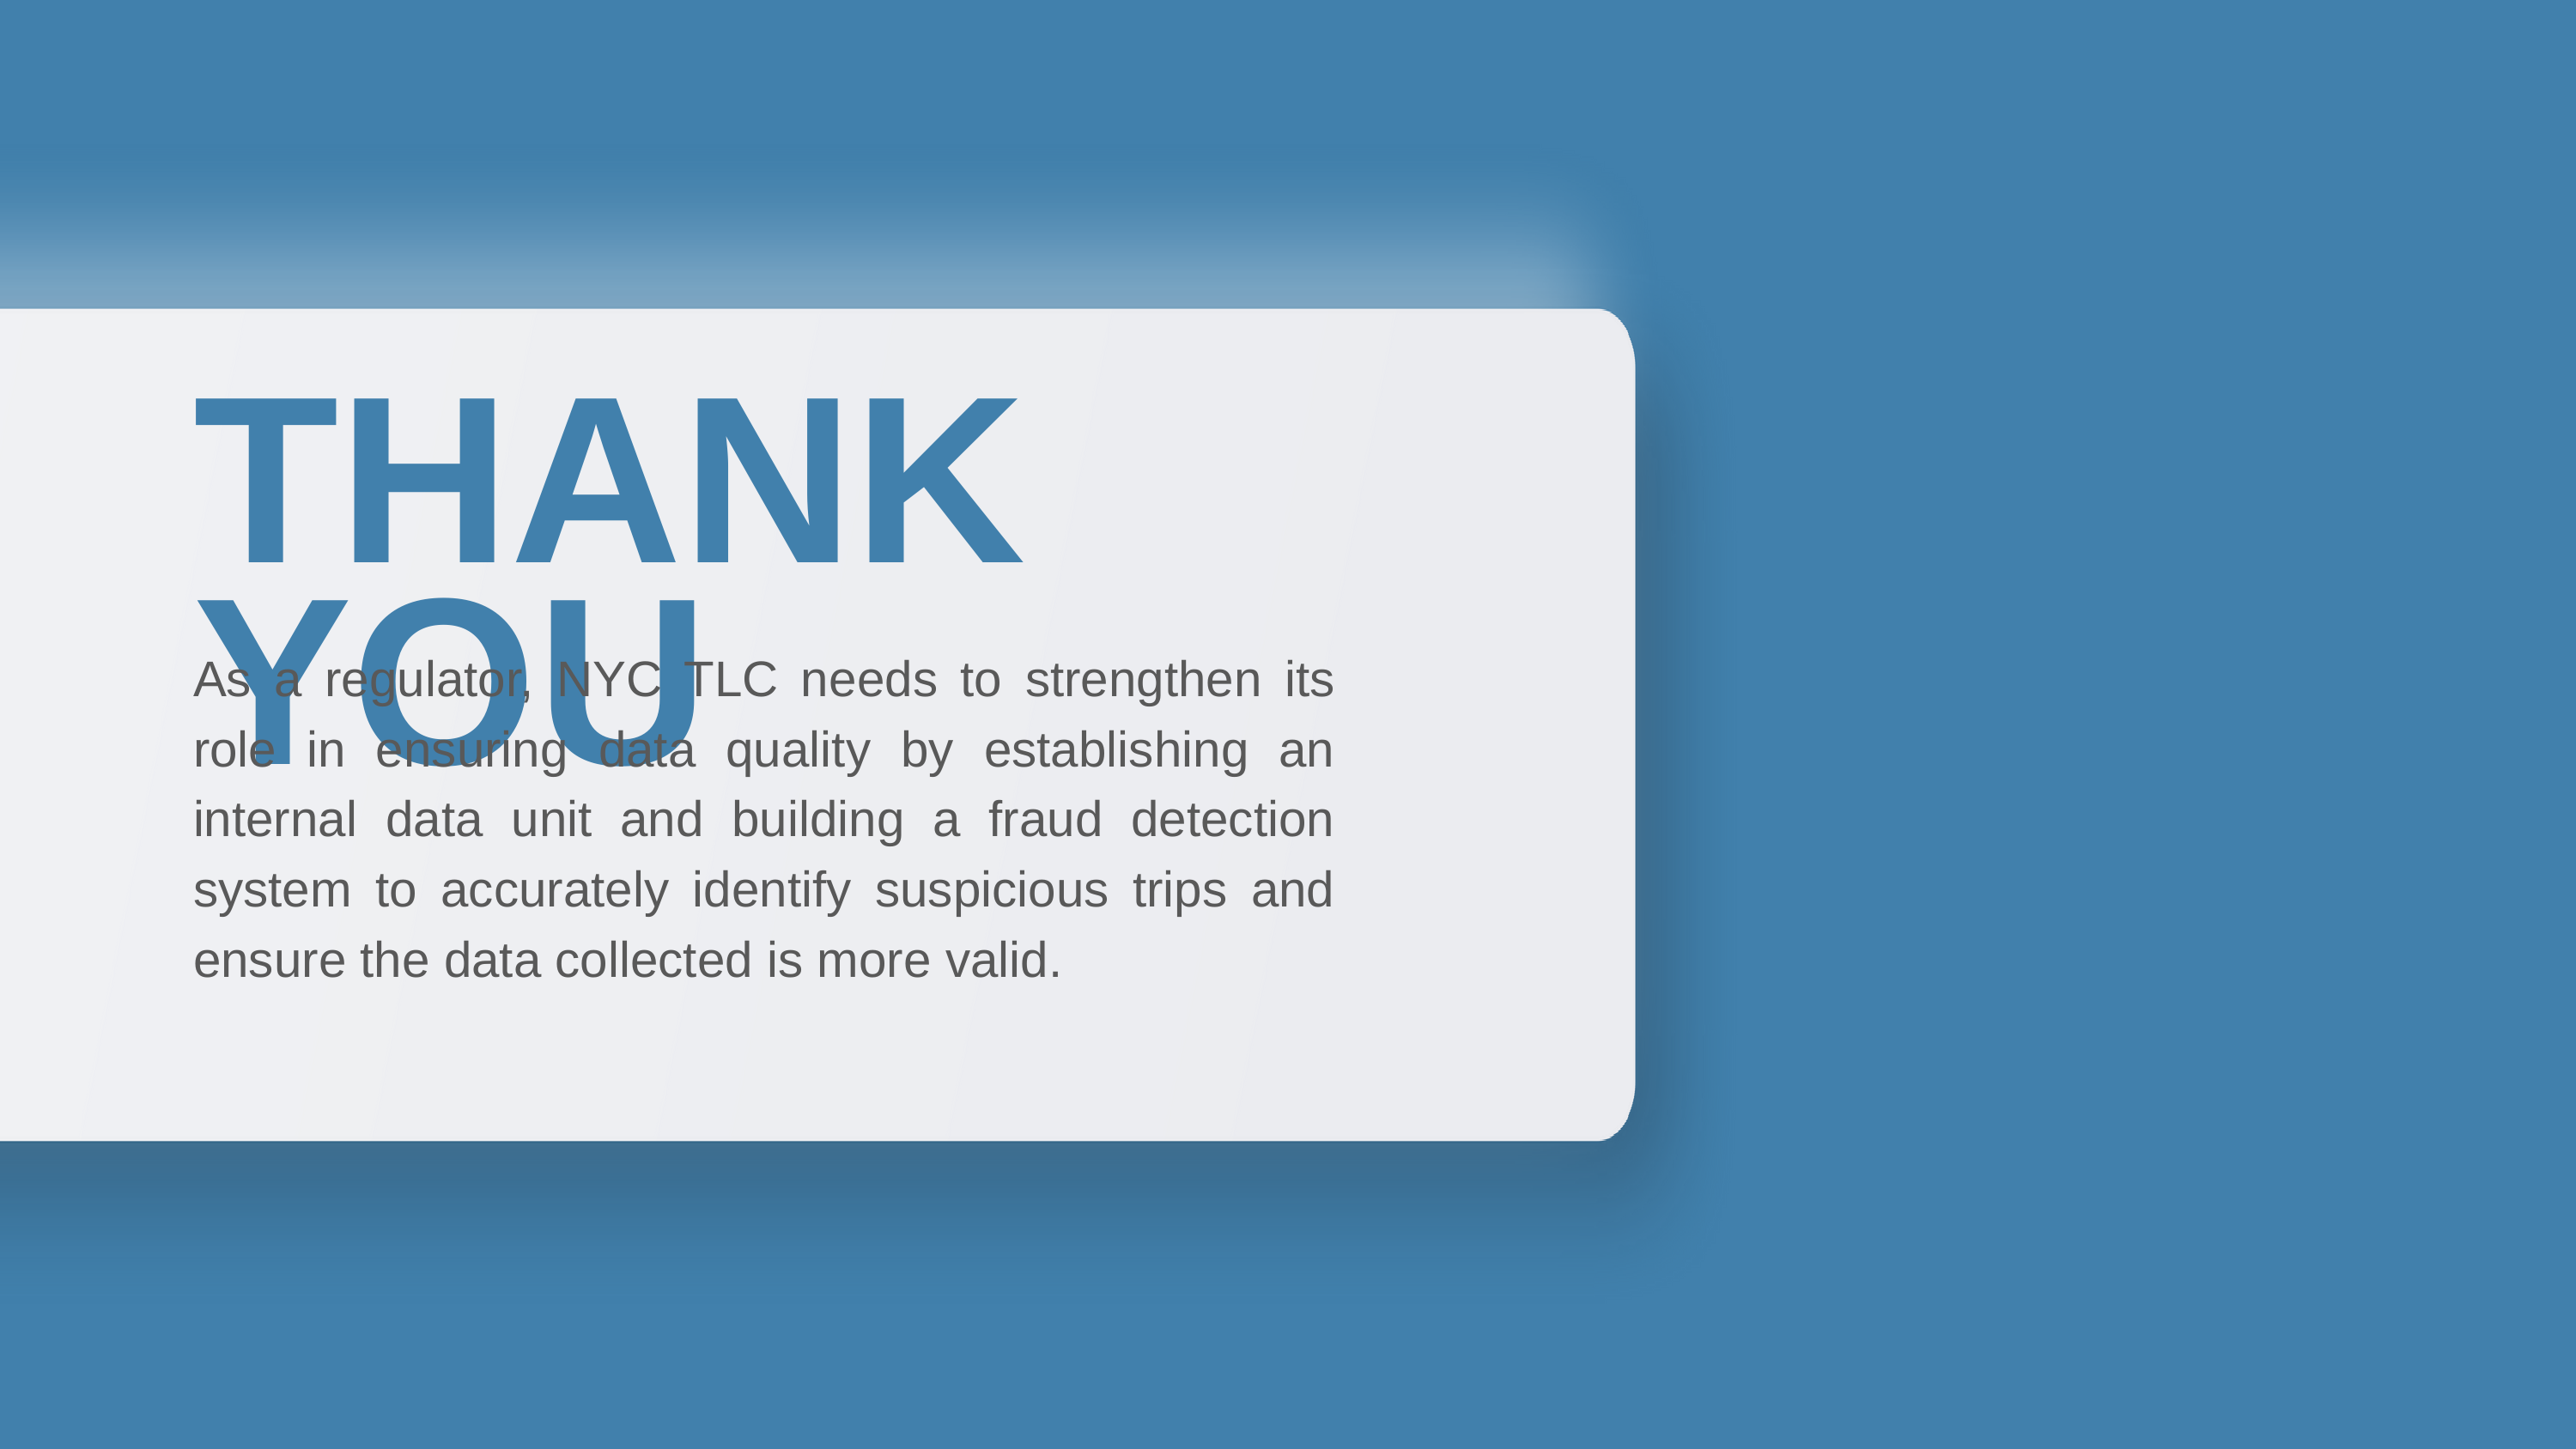

THANK YOU
As a regulator, NYC TLC needs to strengthen its role in ensuring data quality by establishing an internal data unit and building a fraud detection system to accurately identify suspicious trips and ensure the data collected is more valid.